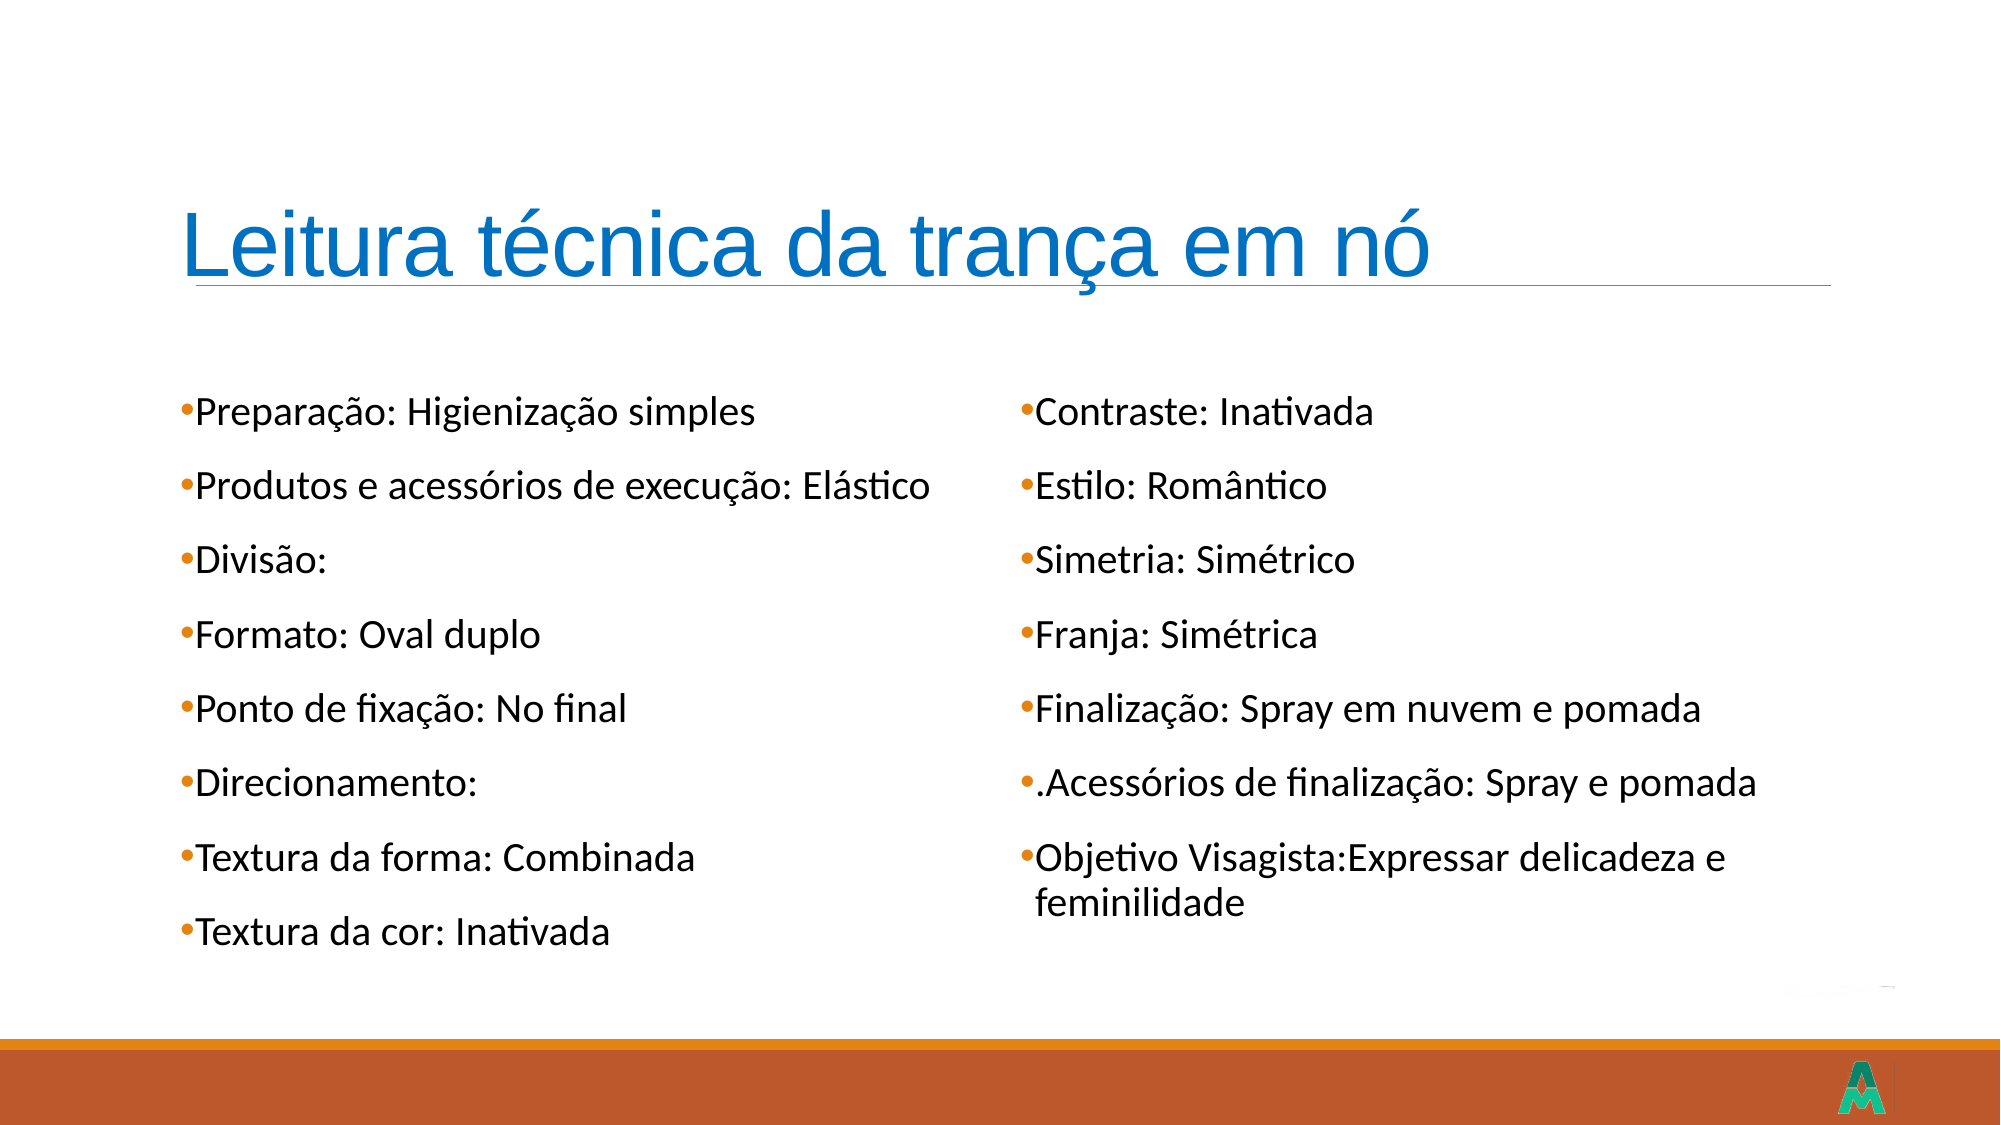

# Leitura técnica da trança em nó

Preparação: Higienização simples
Produtos e acessórios de execução: Elástico
Divisão:
Formato: Oval duplo
Ponto de fixação: No final
Direcionamento:
Textura da forma: Combinada
Textura da cor: Inativada

Contraste: Inativada
Estilo: Romântico
Simetria: Simétrico
Franja: Simétrica
Finalização: Spray em nuvem e pomada
.Acessórios de finalização: Spray e pomada
Objetivo Visagista:Expressar delicadeza e feminilidade